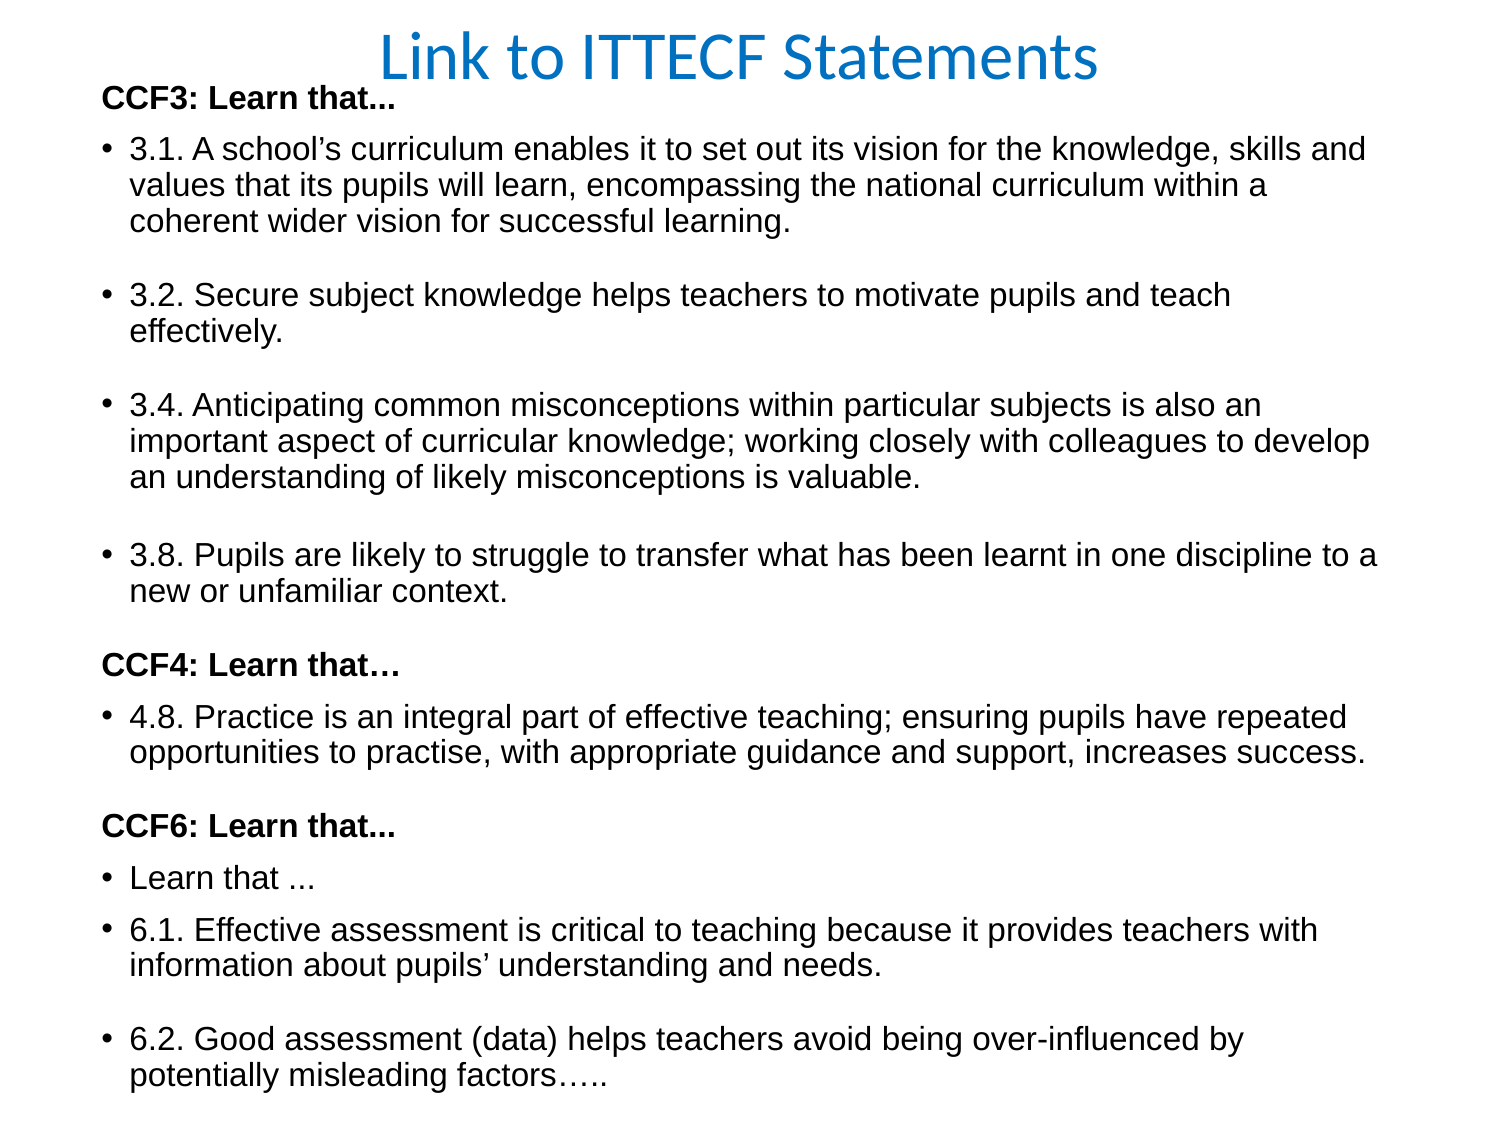

# Link to ITTECF Statements
CCF3: Learn that...
3.1. A school’s curriculum enables it to set out its vision for the knowledge, skills and values that its pupils will learn, encompassing the national curriculum within a coherent wider vision for successful learning.

3.2. Secure subject knowledge helps teachers to motivate pupils and teach effectively.

3.4. Anticipating common misconceptions within particular subjects is also an important aspect of curricular knowledge; working closely with colleagues to develop an understanding of likely misconceptions is valuable.

3.8. Pupils are likely to struggle to transfer what has been learnt in one discipline to a new or unfamiliar context.

CCF4: Learn that…
4.8. Practice is an integral part of effective teaching; ensuring pupils have repeated opportunities to practise, with appropriate guidance and support, increases success.

CCF6: Learn that...
Learn that ...
6.1. Effective assessment is critical to teaching because it provides teachers with information about pupils’ understanding and needs.

6.2. Good assessment (data) helps teachers avoid being over-influenced by potentially misleading factors…..